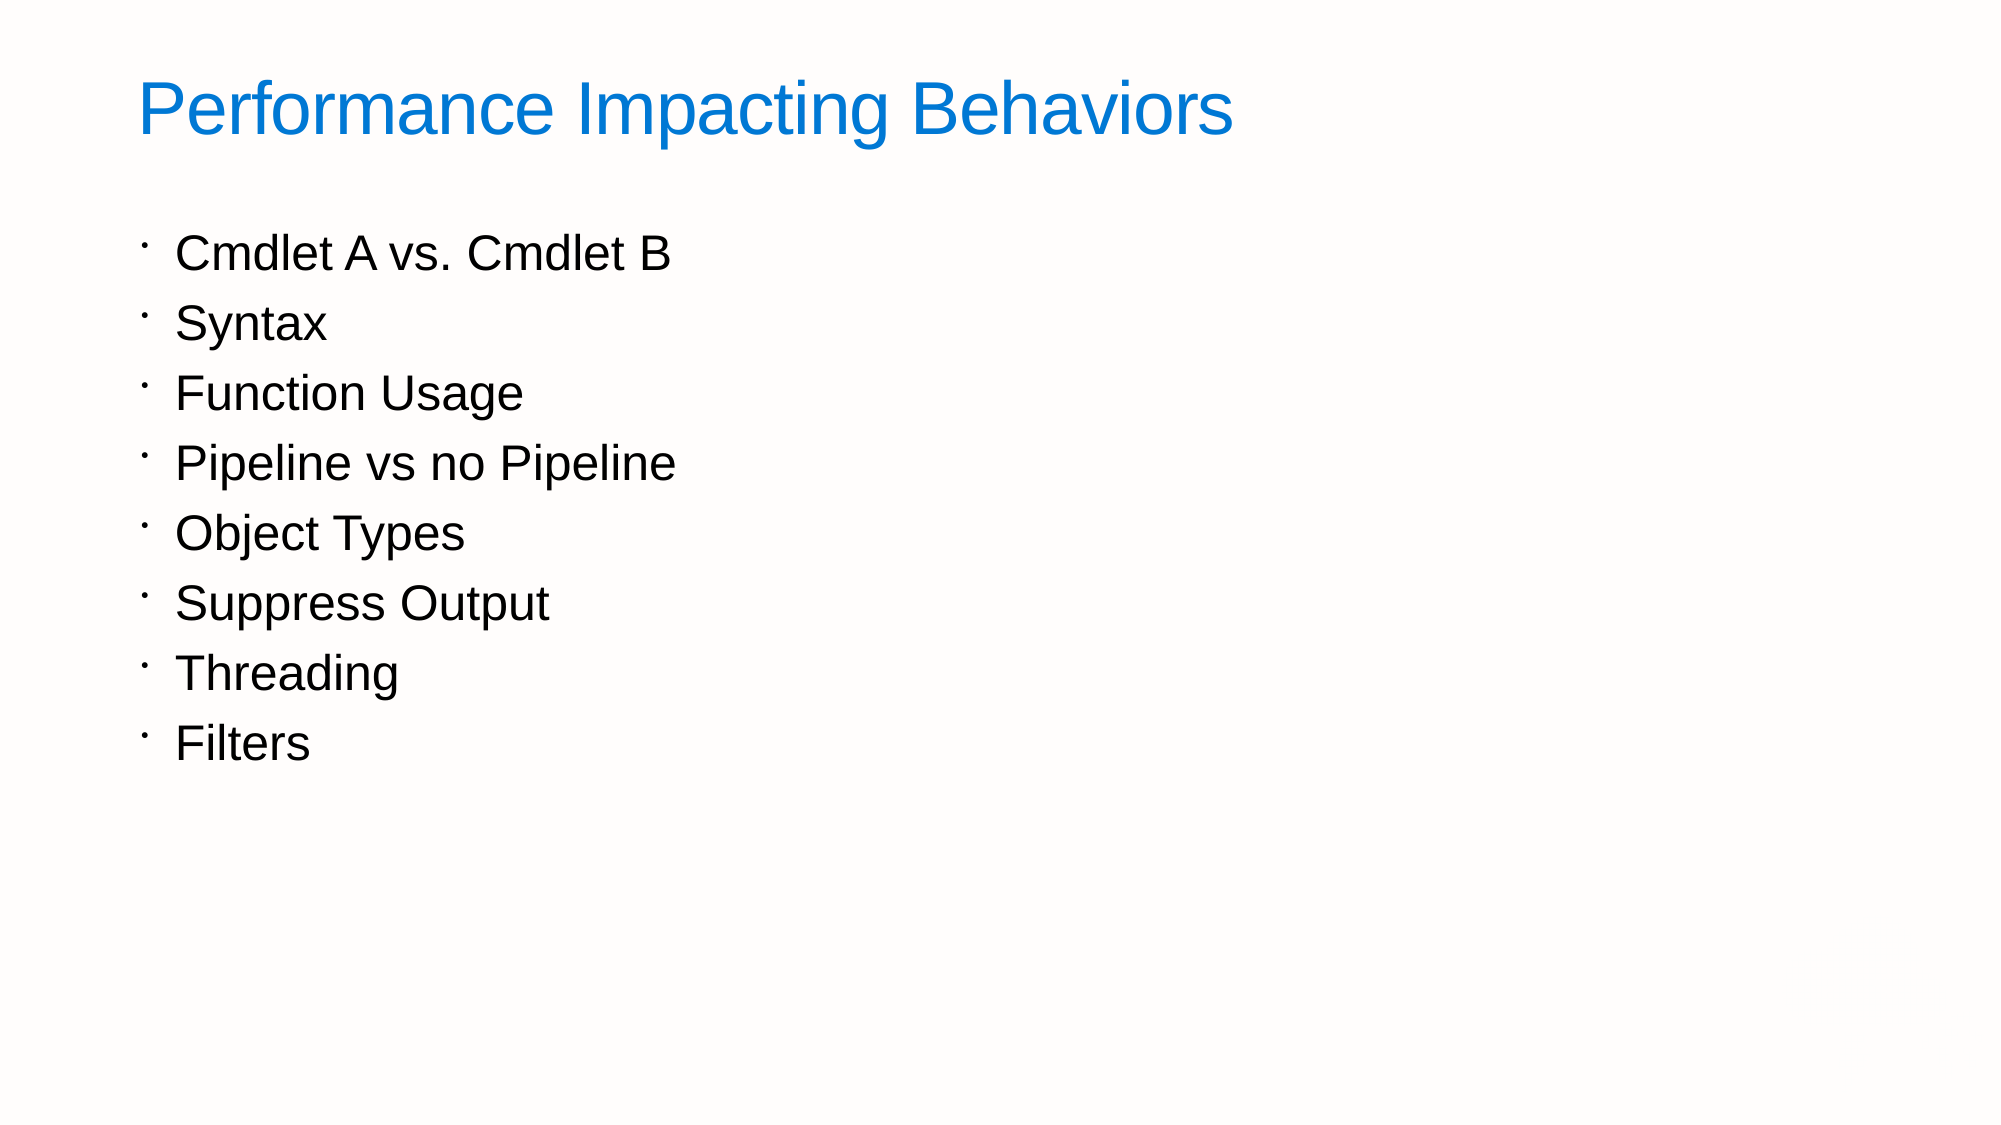

# Performance Impacting Behaviors
Cmdlet A vs. Cmdlet B
Syntax
Function Usage
Pipeline vs no Pipeline
Object Types
Suppress Output
Threading
Filters